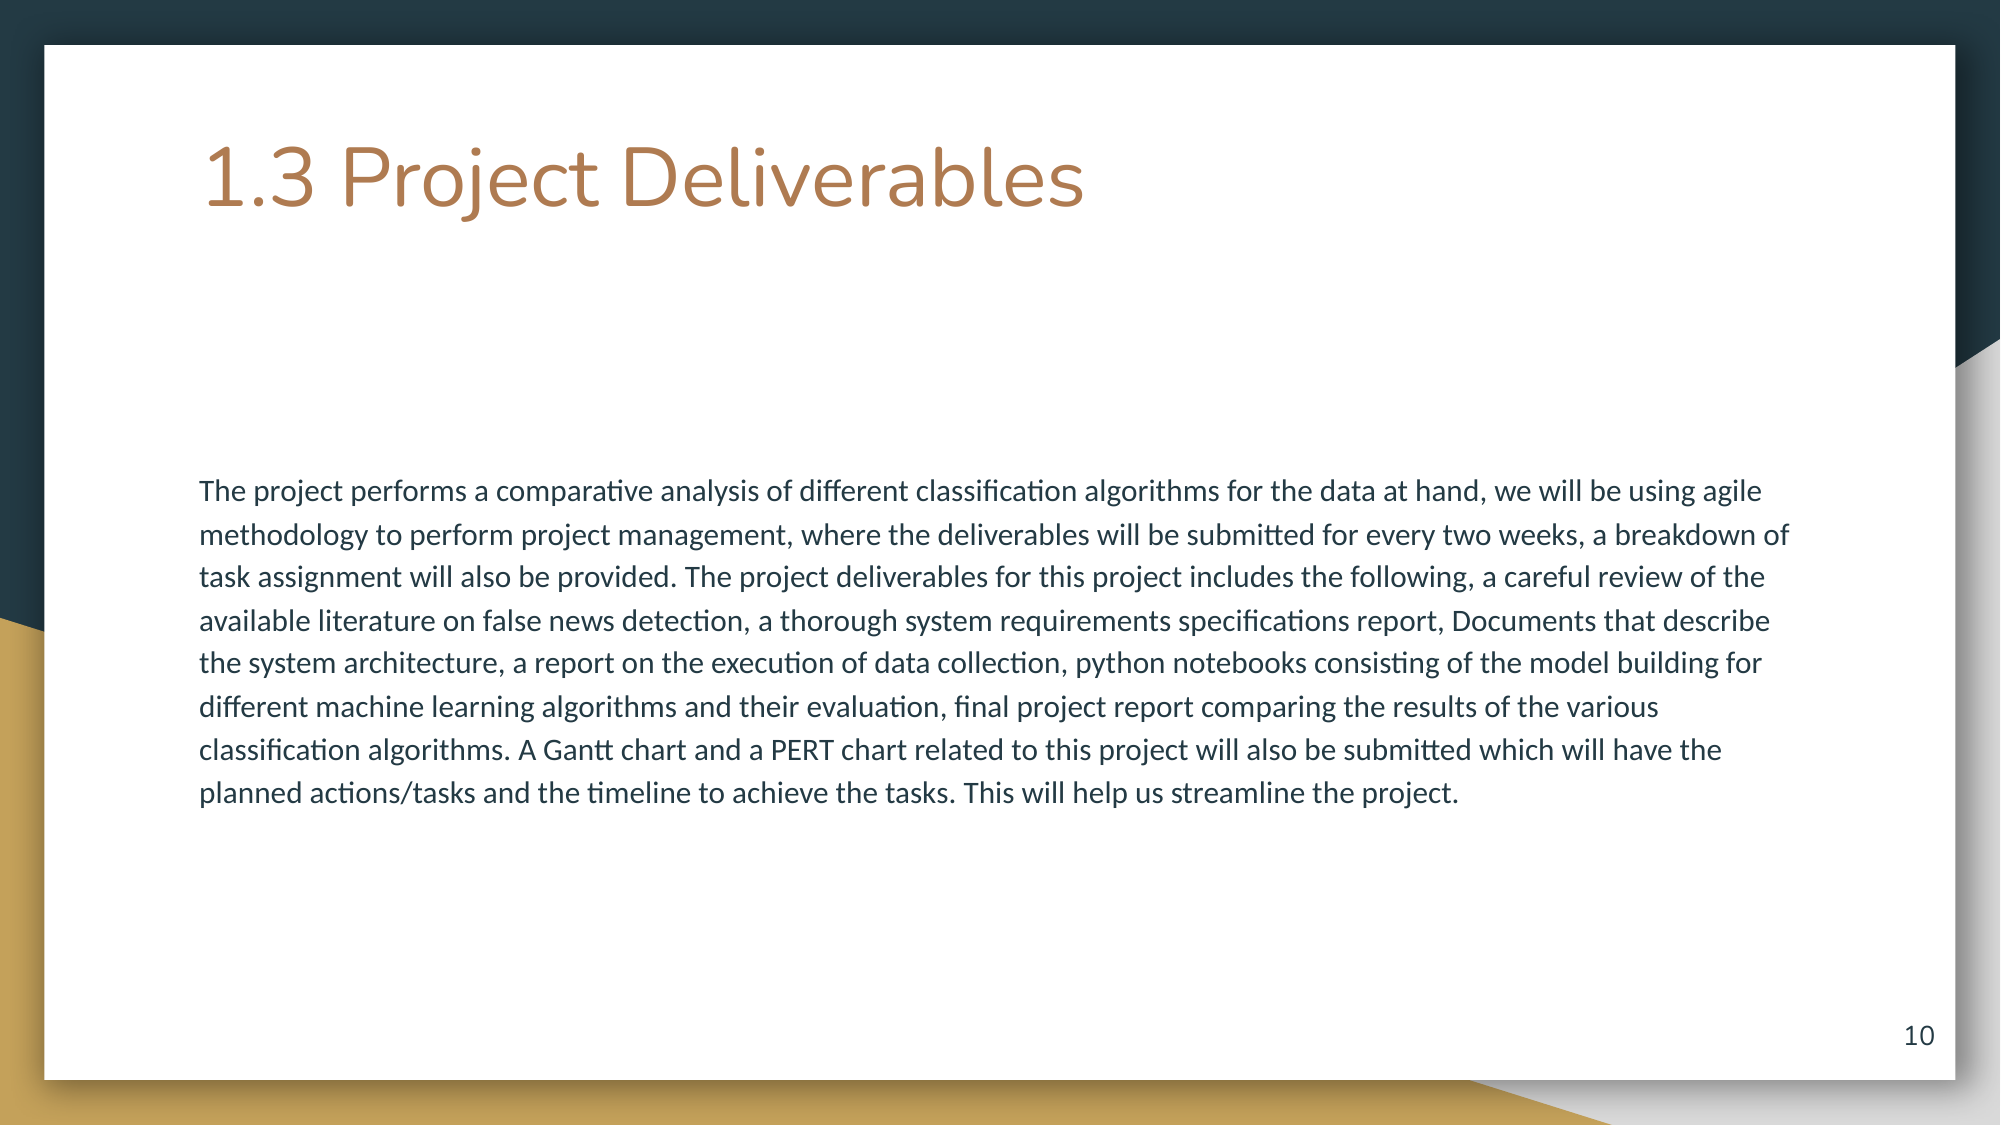

# 1.3 Project Deliverables
The project performs a comparative analysis of different classification algorithms for the data at hand, we will be using agile methodology to perform project management, where the deliverables will be submitted for every two weeks, a breakdown of task assignment will also be provided. The project deliverables for this project includes the following, a careful review of the available literature on false news detection, a thorough system requirements specifications report, Documents that describe the system architecture, a report on the execution of data collection, python notebooks consisting of the model building for different machine learning algorithms and their evaluation, final project report comparing the results of the various classification algorithms. A Gantt chart and a PERT chart related to this project will also be submitted which will have the planned actions/tasks and the timeline to achieve the tasks. This will help us streamline the project.
10